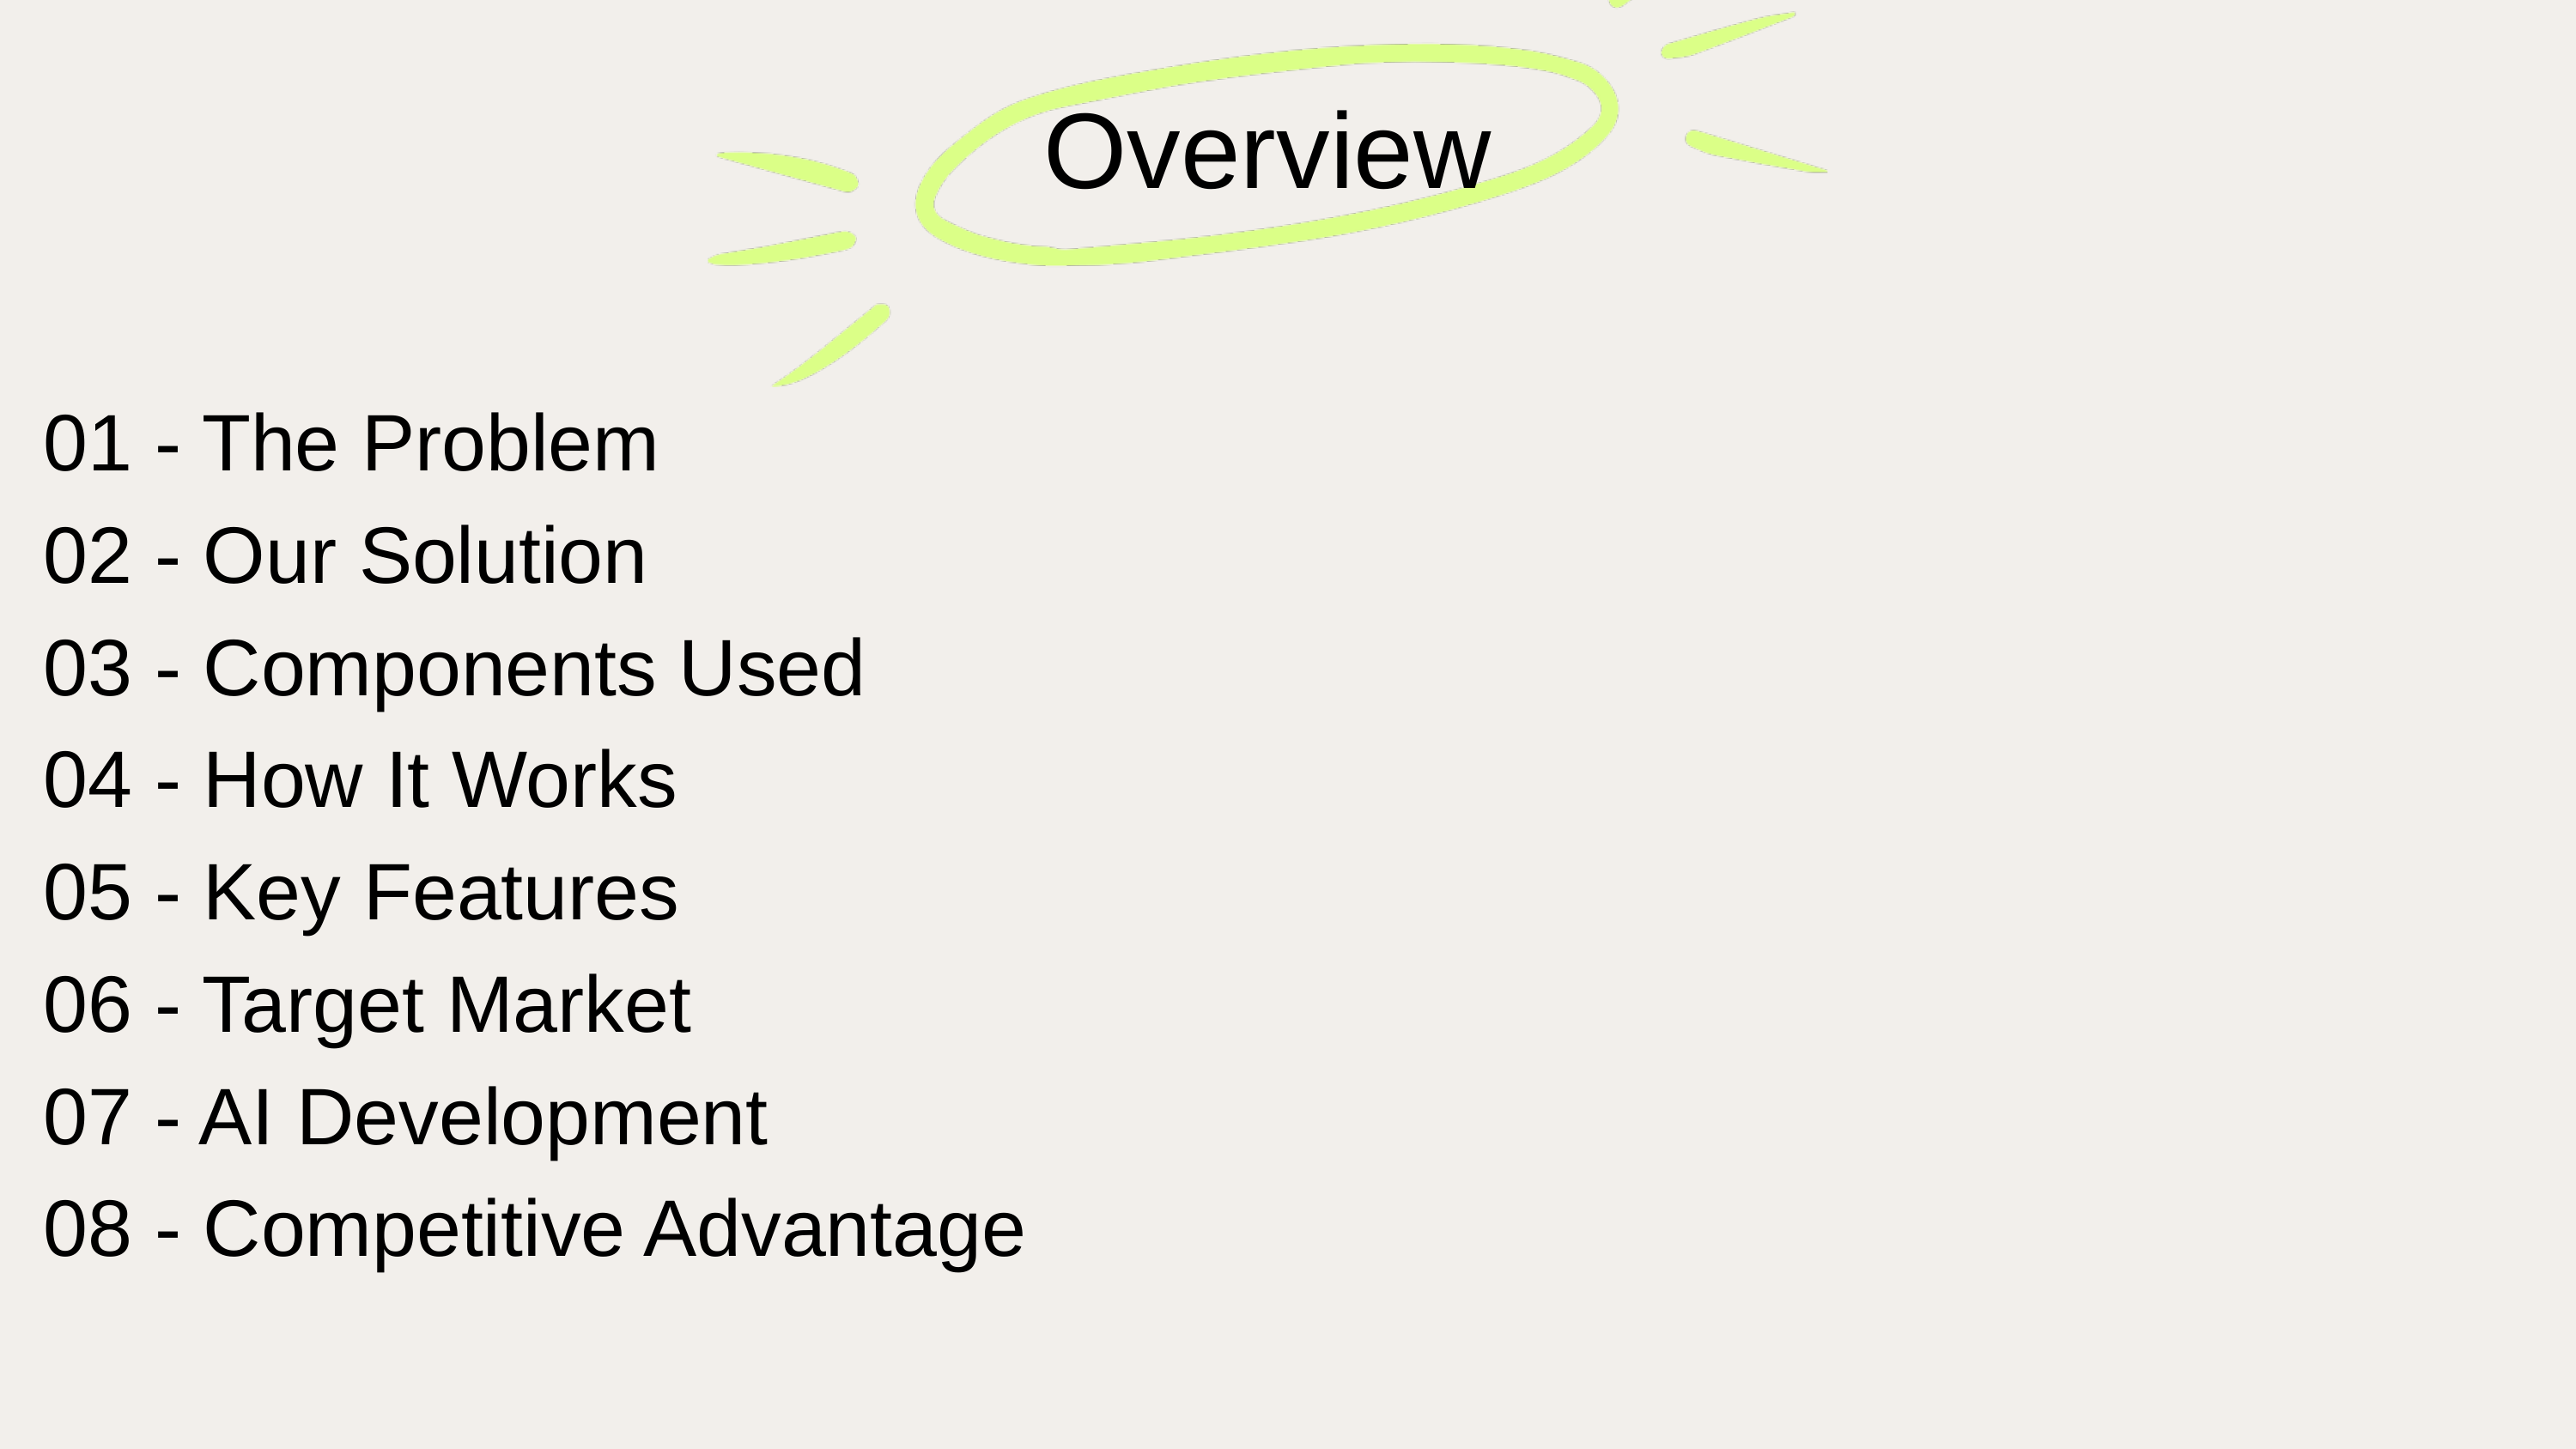

Overview
01 - The Problem
02 - Our Solution
03 - Components Used
04 - How It Works
05 - Key Features
06 - Target Market
07 - AI Development
08 - Competitive Advantage